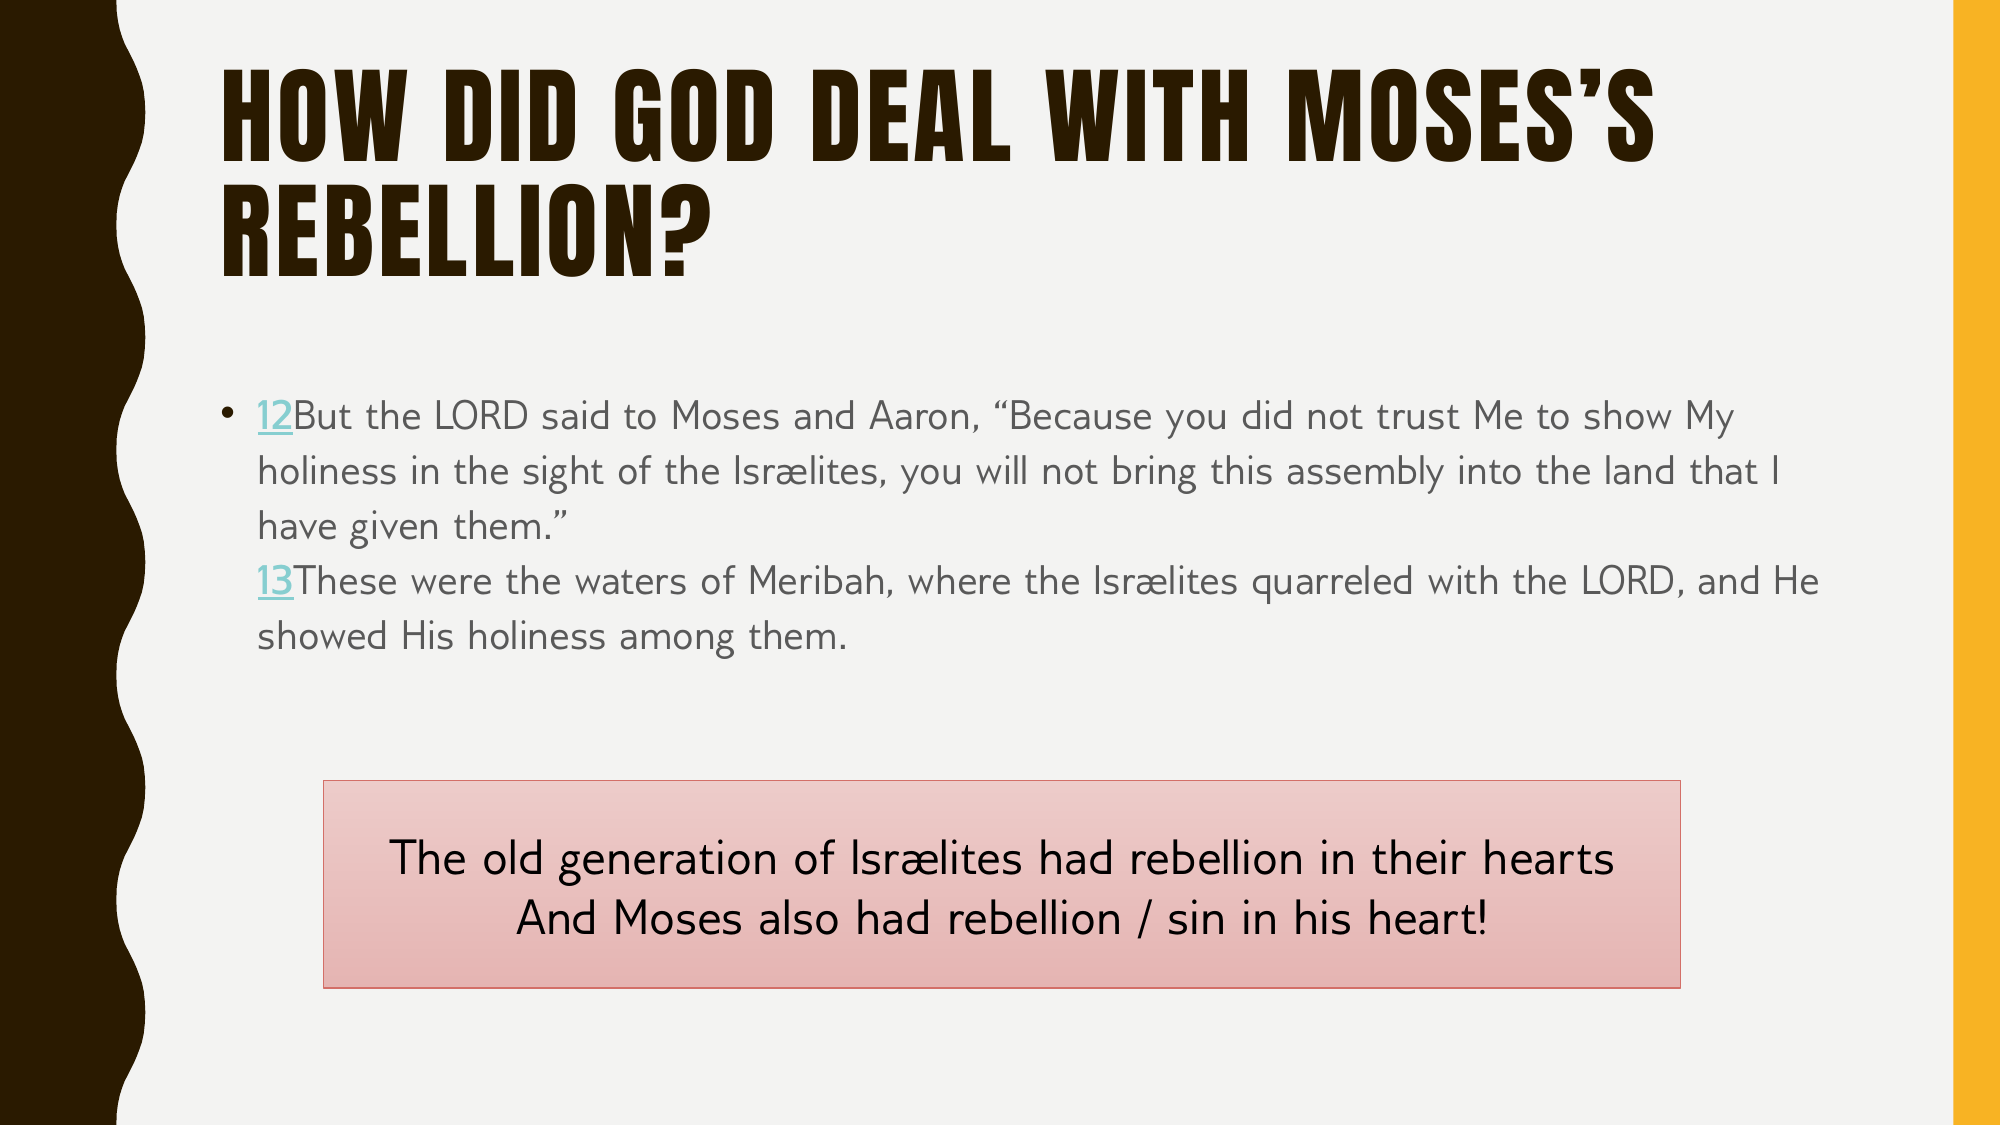

# How did god deal with Moses’s rebellion?
12But the LORD said to Moses and Aaron, “Because you did not trust Me to show My holiness in the sight of the Israelites, you will not bring this assembly into the land that I have given them.”
13These were the waters of Meribah, where the Israelites quarreled with the LORD, and He showed His holiness among them.
The old generation of Israelites had rebellion in their hearts
And Moses also had rebellion / sin in his heart!